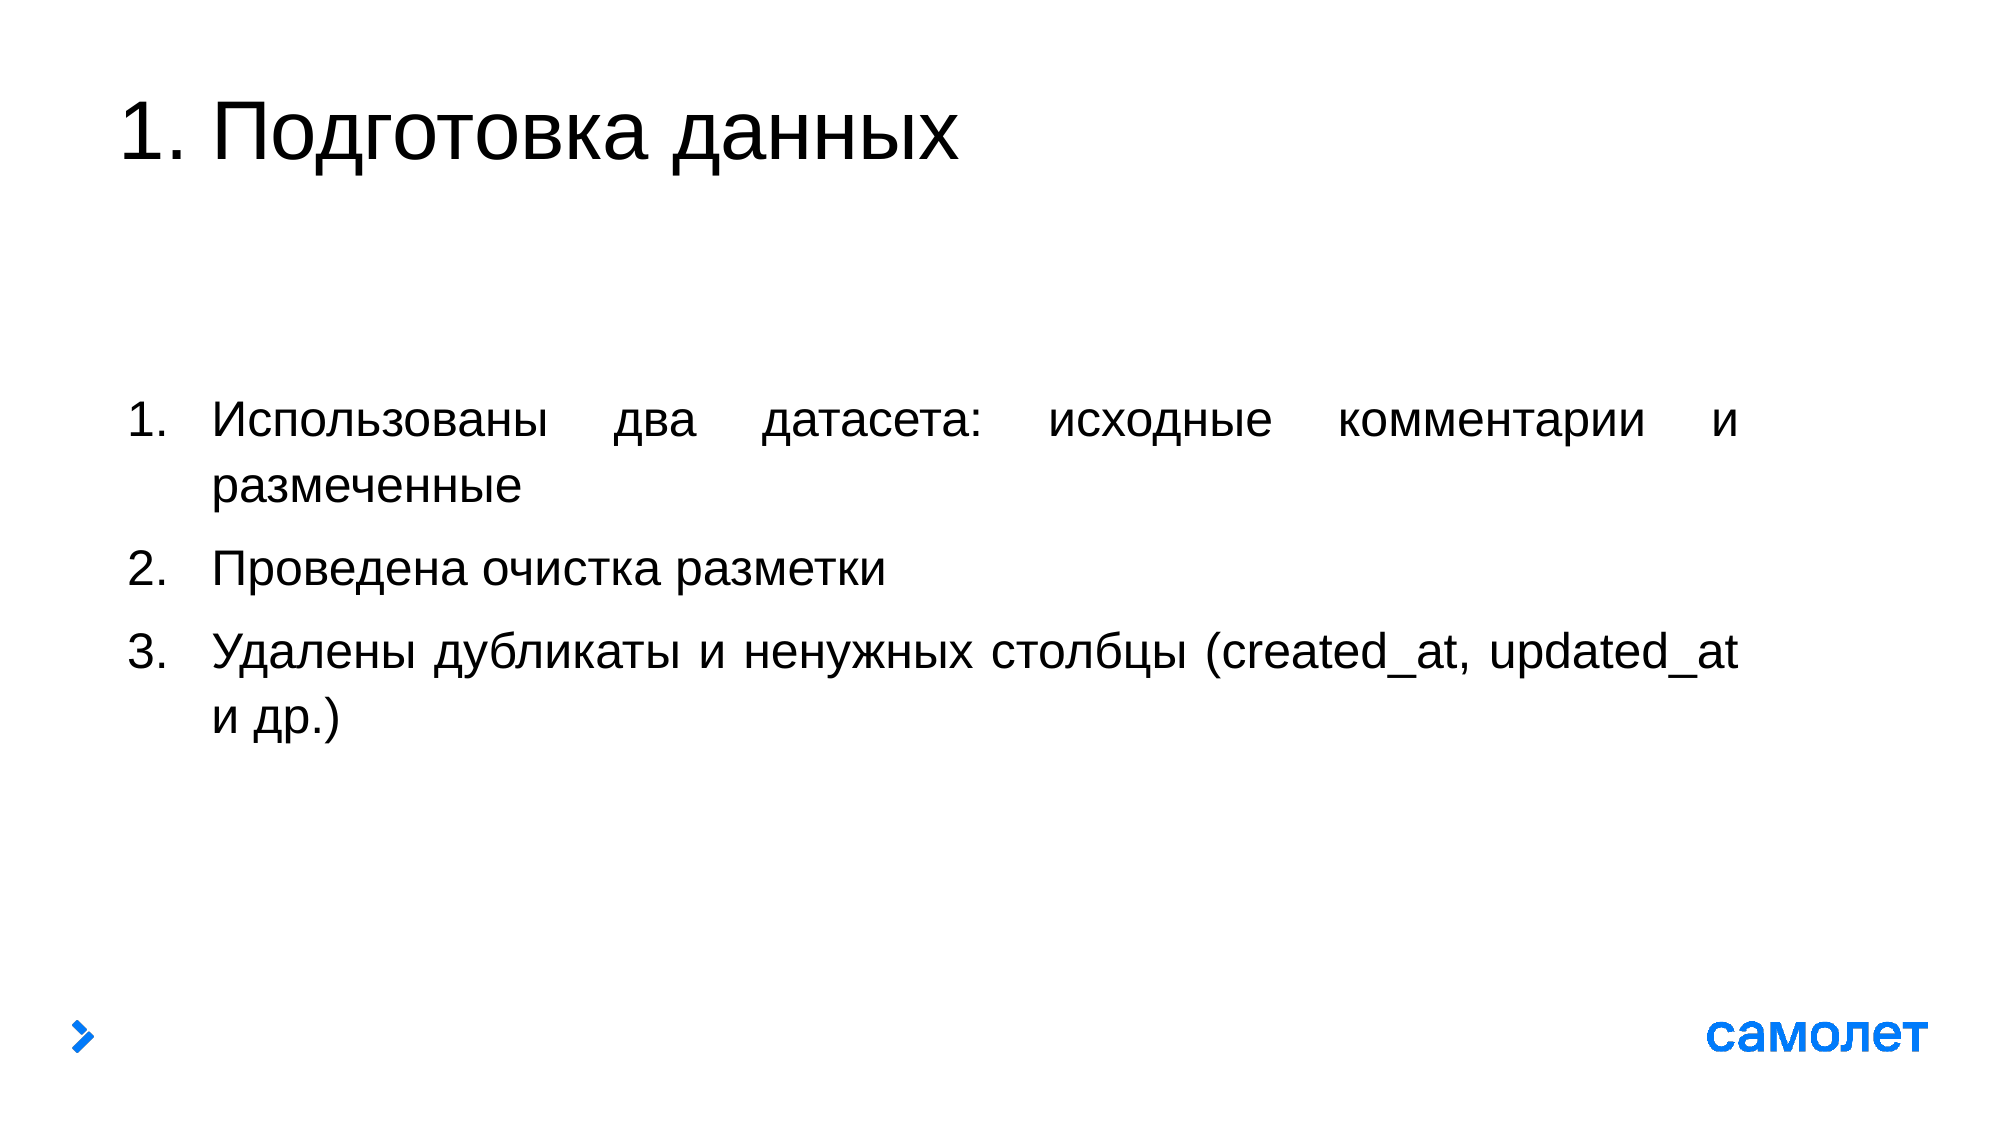

# 1. Подготовка данных
Использованы два датасета: исходные комментарии и размеченные
Проведена очистка разметки
Удалены дубликаты и ненужных столбцы (created_at, updated_at и др.)